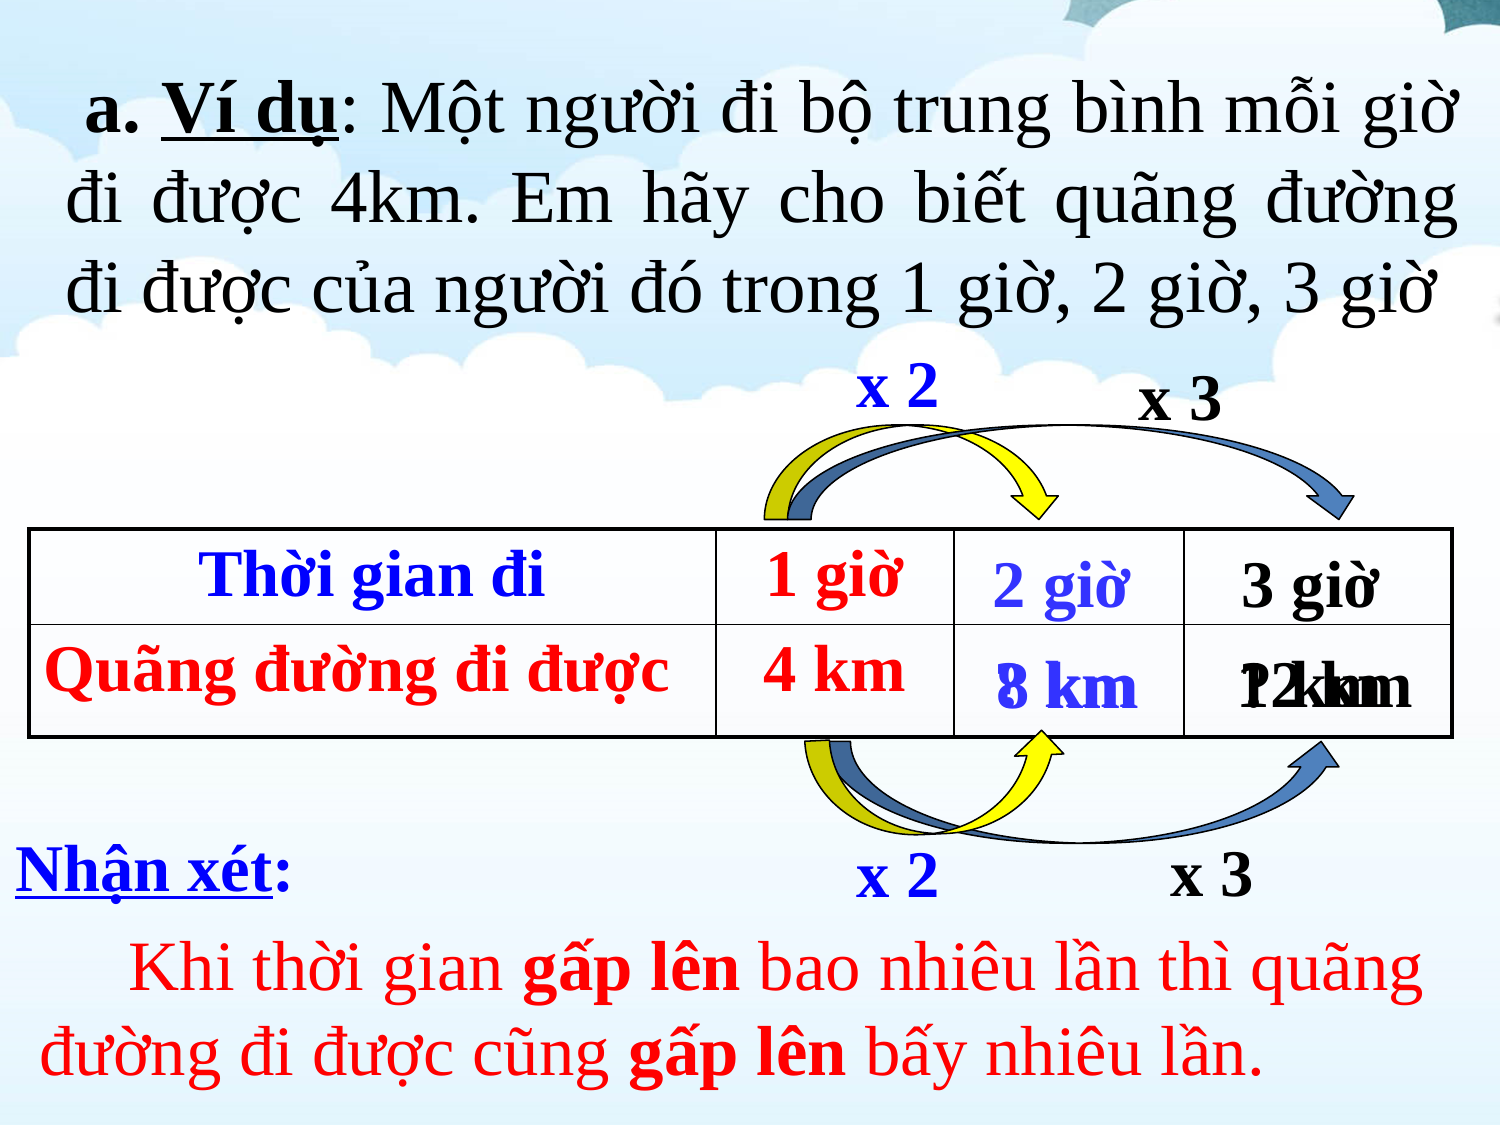

a. Ví dụ: Một người đi bộ trung bình mỗi giờ đi được 4km. Em hãy cho biết quãng đường đi được của người đó trong 1 giờ, 2 giờ, 3 giờ

x 2
x 3

| Thời gian đi | 1 giờ |  |  |
| --- | --- | --- | --- |
| Quãng đường đi được | 4 km |  |  |

2 giờ
3 giờ
? km

? km

12 km
8 km

Nhận xét:
x 3
x 2
     Khi thời gian gấp lên bao nhiêu lần thì quãng đường đi được cũng gấp lên bấy nhiêu lần.